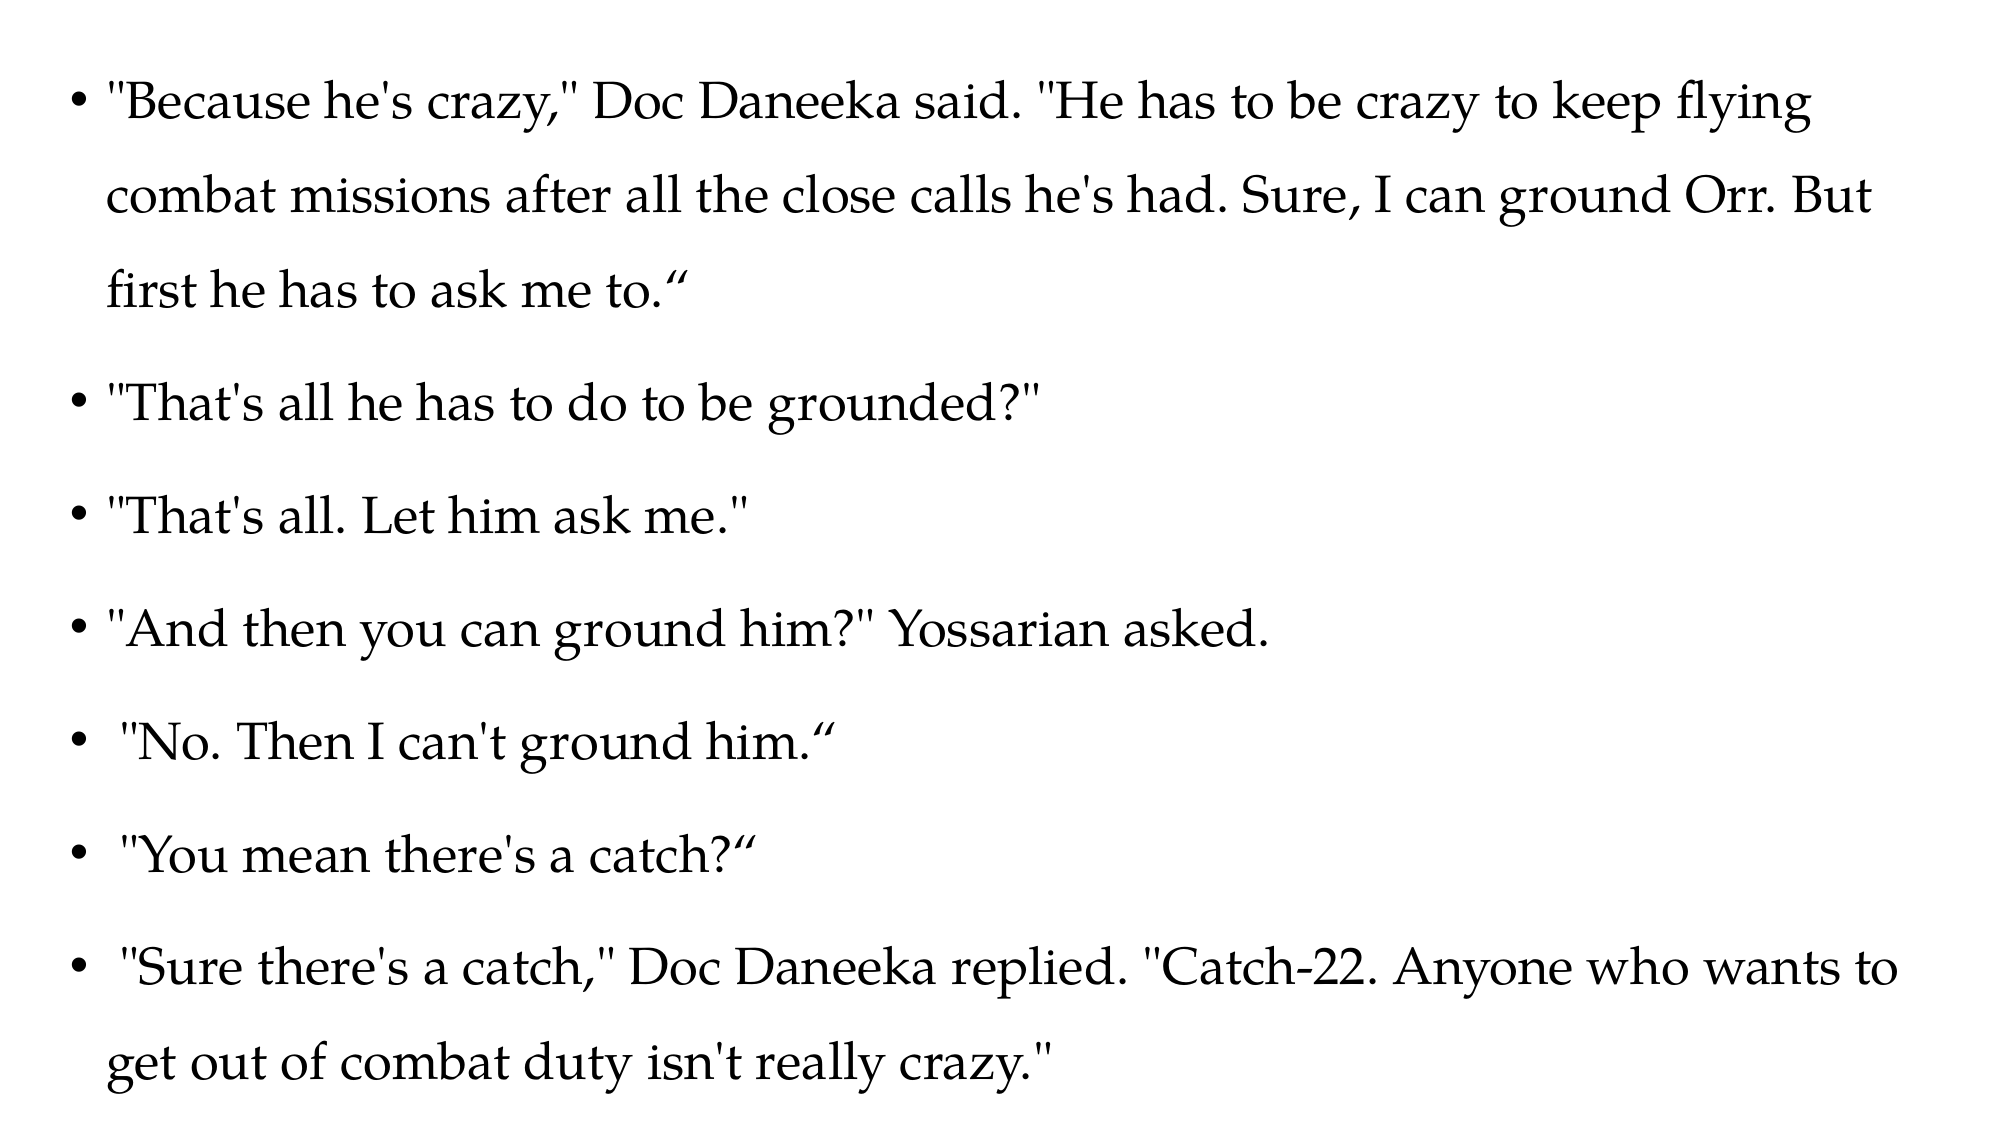

"Because he's crazy," Doc Daneeka said. "He has to be crazy to keep flying combat missions after all the close calls he's had. Sure, I can ground Orr. But first he has to ask me to.“
"That's all he has to do to be grounded?"
"That's all. Let him ask me."
"And then you can ground him?" Yossarian asked.
 "No. Then I can't ground him.“
 "You mean there's a catch?“
 "Sure there's a catch," Doc Daneeka replied. "Catch-22. Anyone who wants to get out of combat duty isn't really crazy."